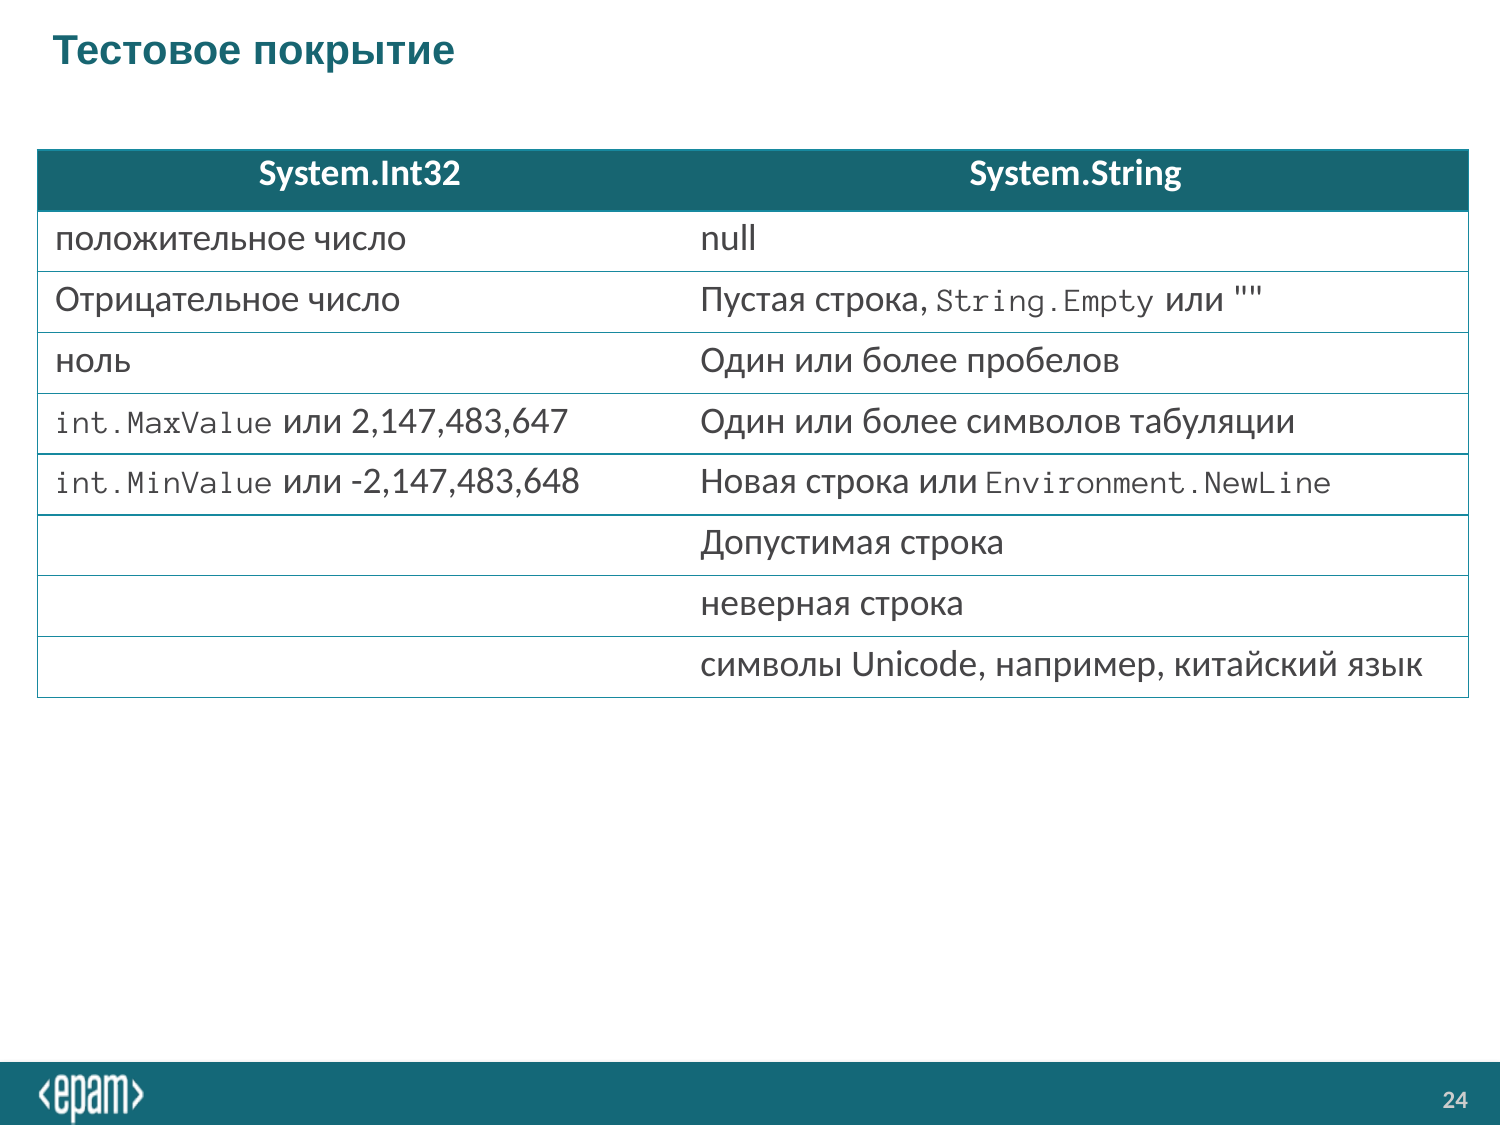

# Тестовое покрытие
| System.Int32 | System.String |
| --- | --- |
| положительное число | null |
| Отрицательное число | Пустая строка, String.Empty или "" |
| ноль | Один или более пробелов |
| int.MaxValue или 2,147,483,647 | Один или более символов табуляции |
| int.MinValue или -2,147,483,648 | Новая строка или Environment.NewLine |
|  | Допустимая строка |
|  | неверная строка |
|  | символы Unicode, например, китайский язык |